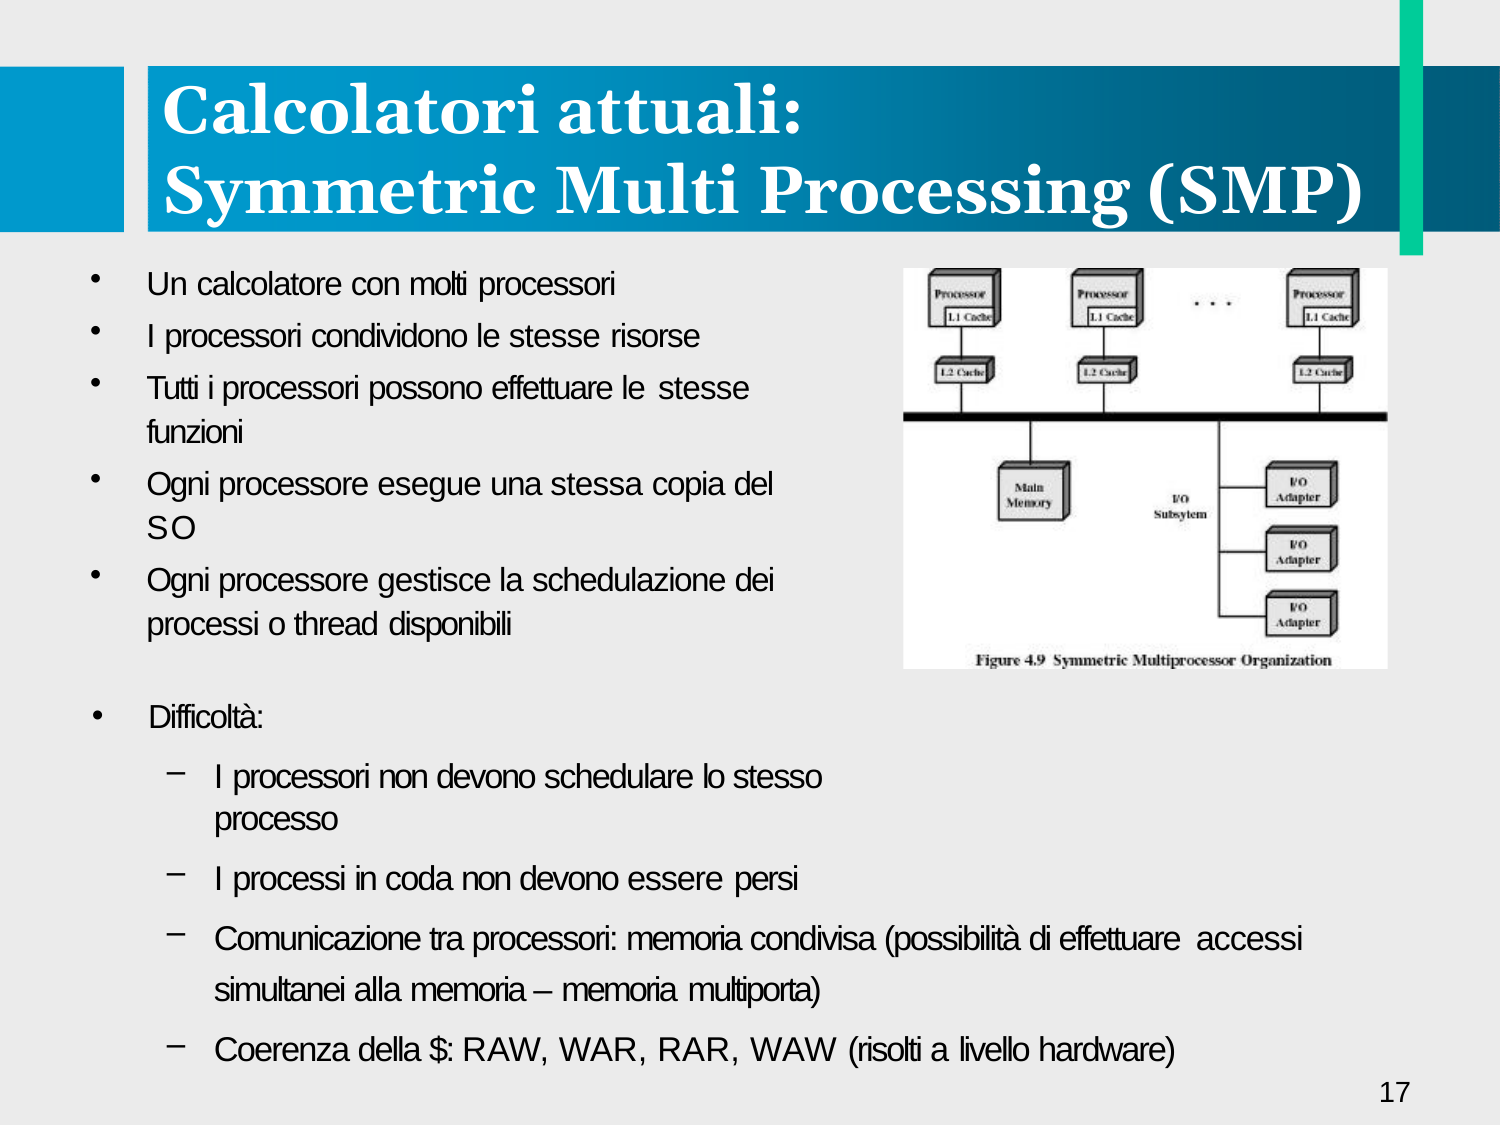

# Calcolatori attuali:
Symmetric Multi Processing (SMP)

Un calcolatore con molti processori
I processori condividono le stesse risorse
Tutti i processori possono effettuare le stesse
funzioni
Ogni processore esegue una stessa copia del  SO
Ogni processore gestisce la schedulazione dei  processi o thread disponibili

Difficoltà:
I processori non devono schedulare lo stesso processo
I processi in coda non devono essere persi
Comunicazione tra processori: memoria condivisa (possibilità di effettuare  accessi simultanei alla memoria – memoria multiporta)
Coerenza della $: RAW, WAR, RAR, WAW (risolti a livello hardware)
17